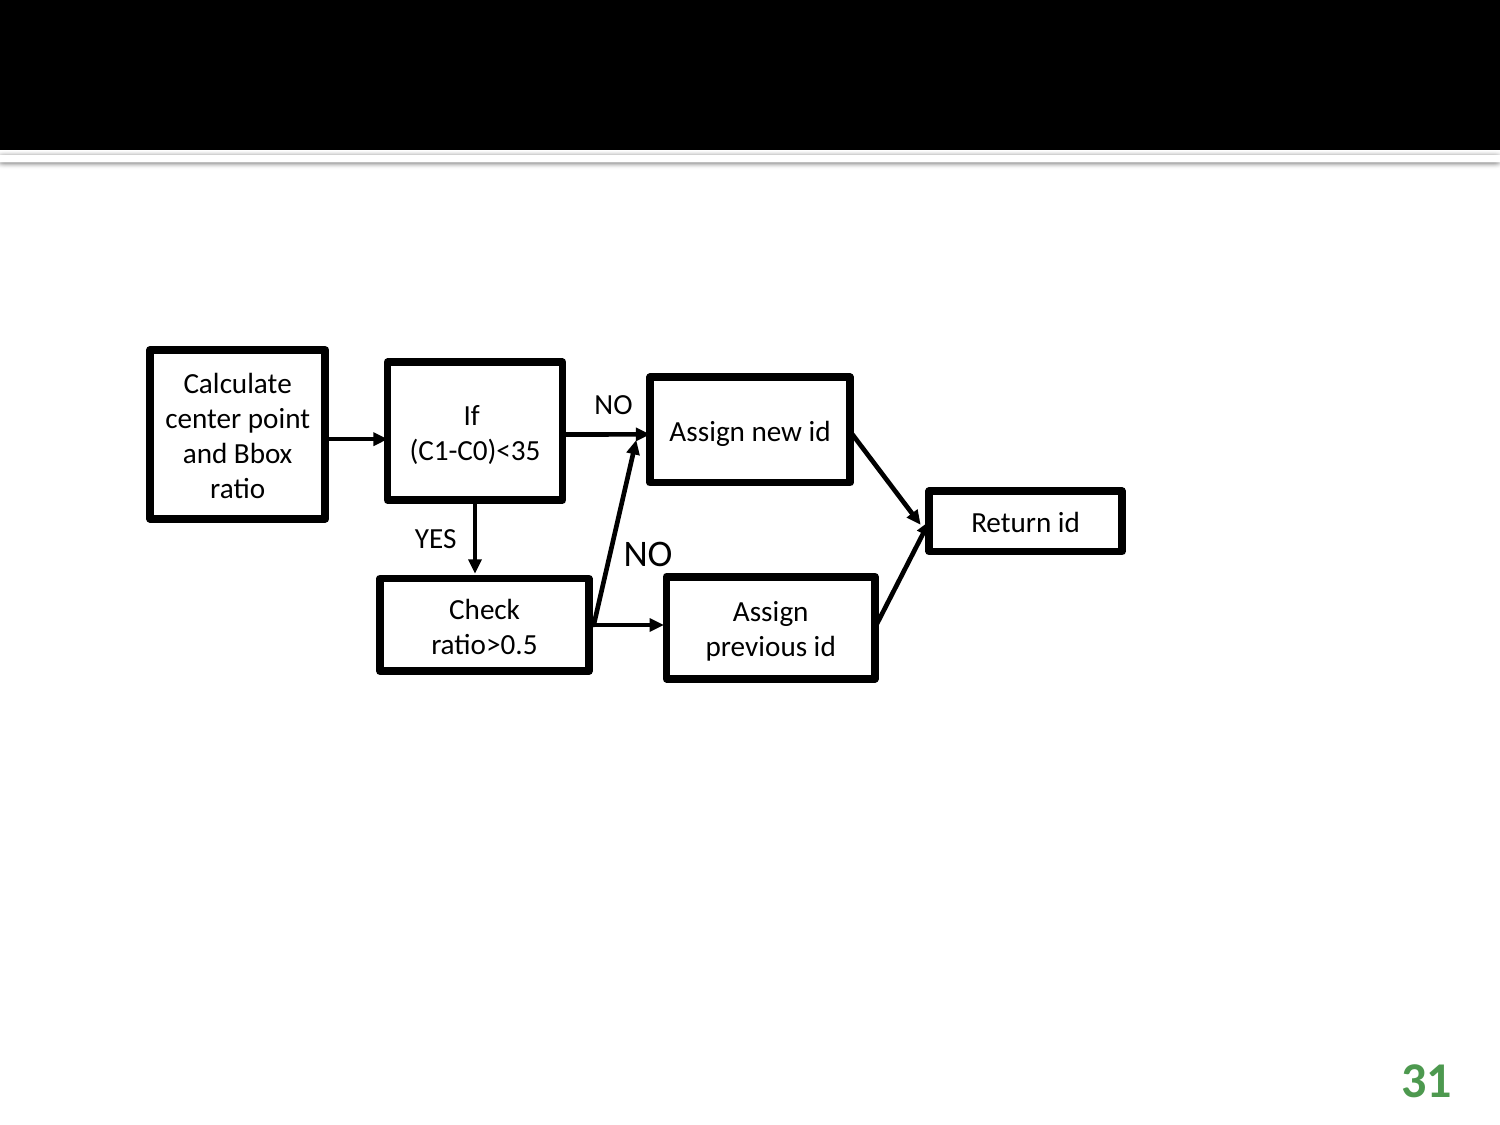

#

Calculate center point and Bbox ratio
If
(C1-C0)<35
Assign new id
NO
Return id
YES
NO
Assign previous id
Check ratio>0.5
31